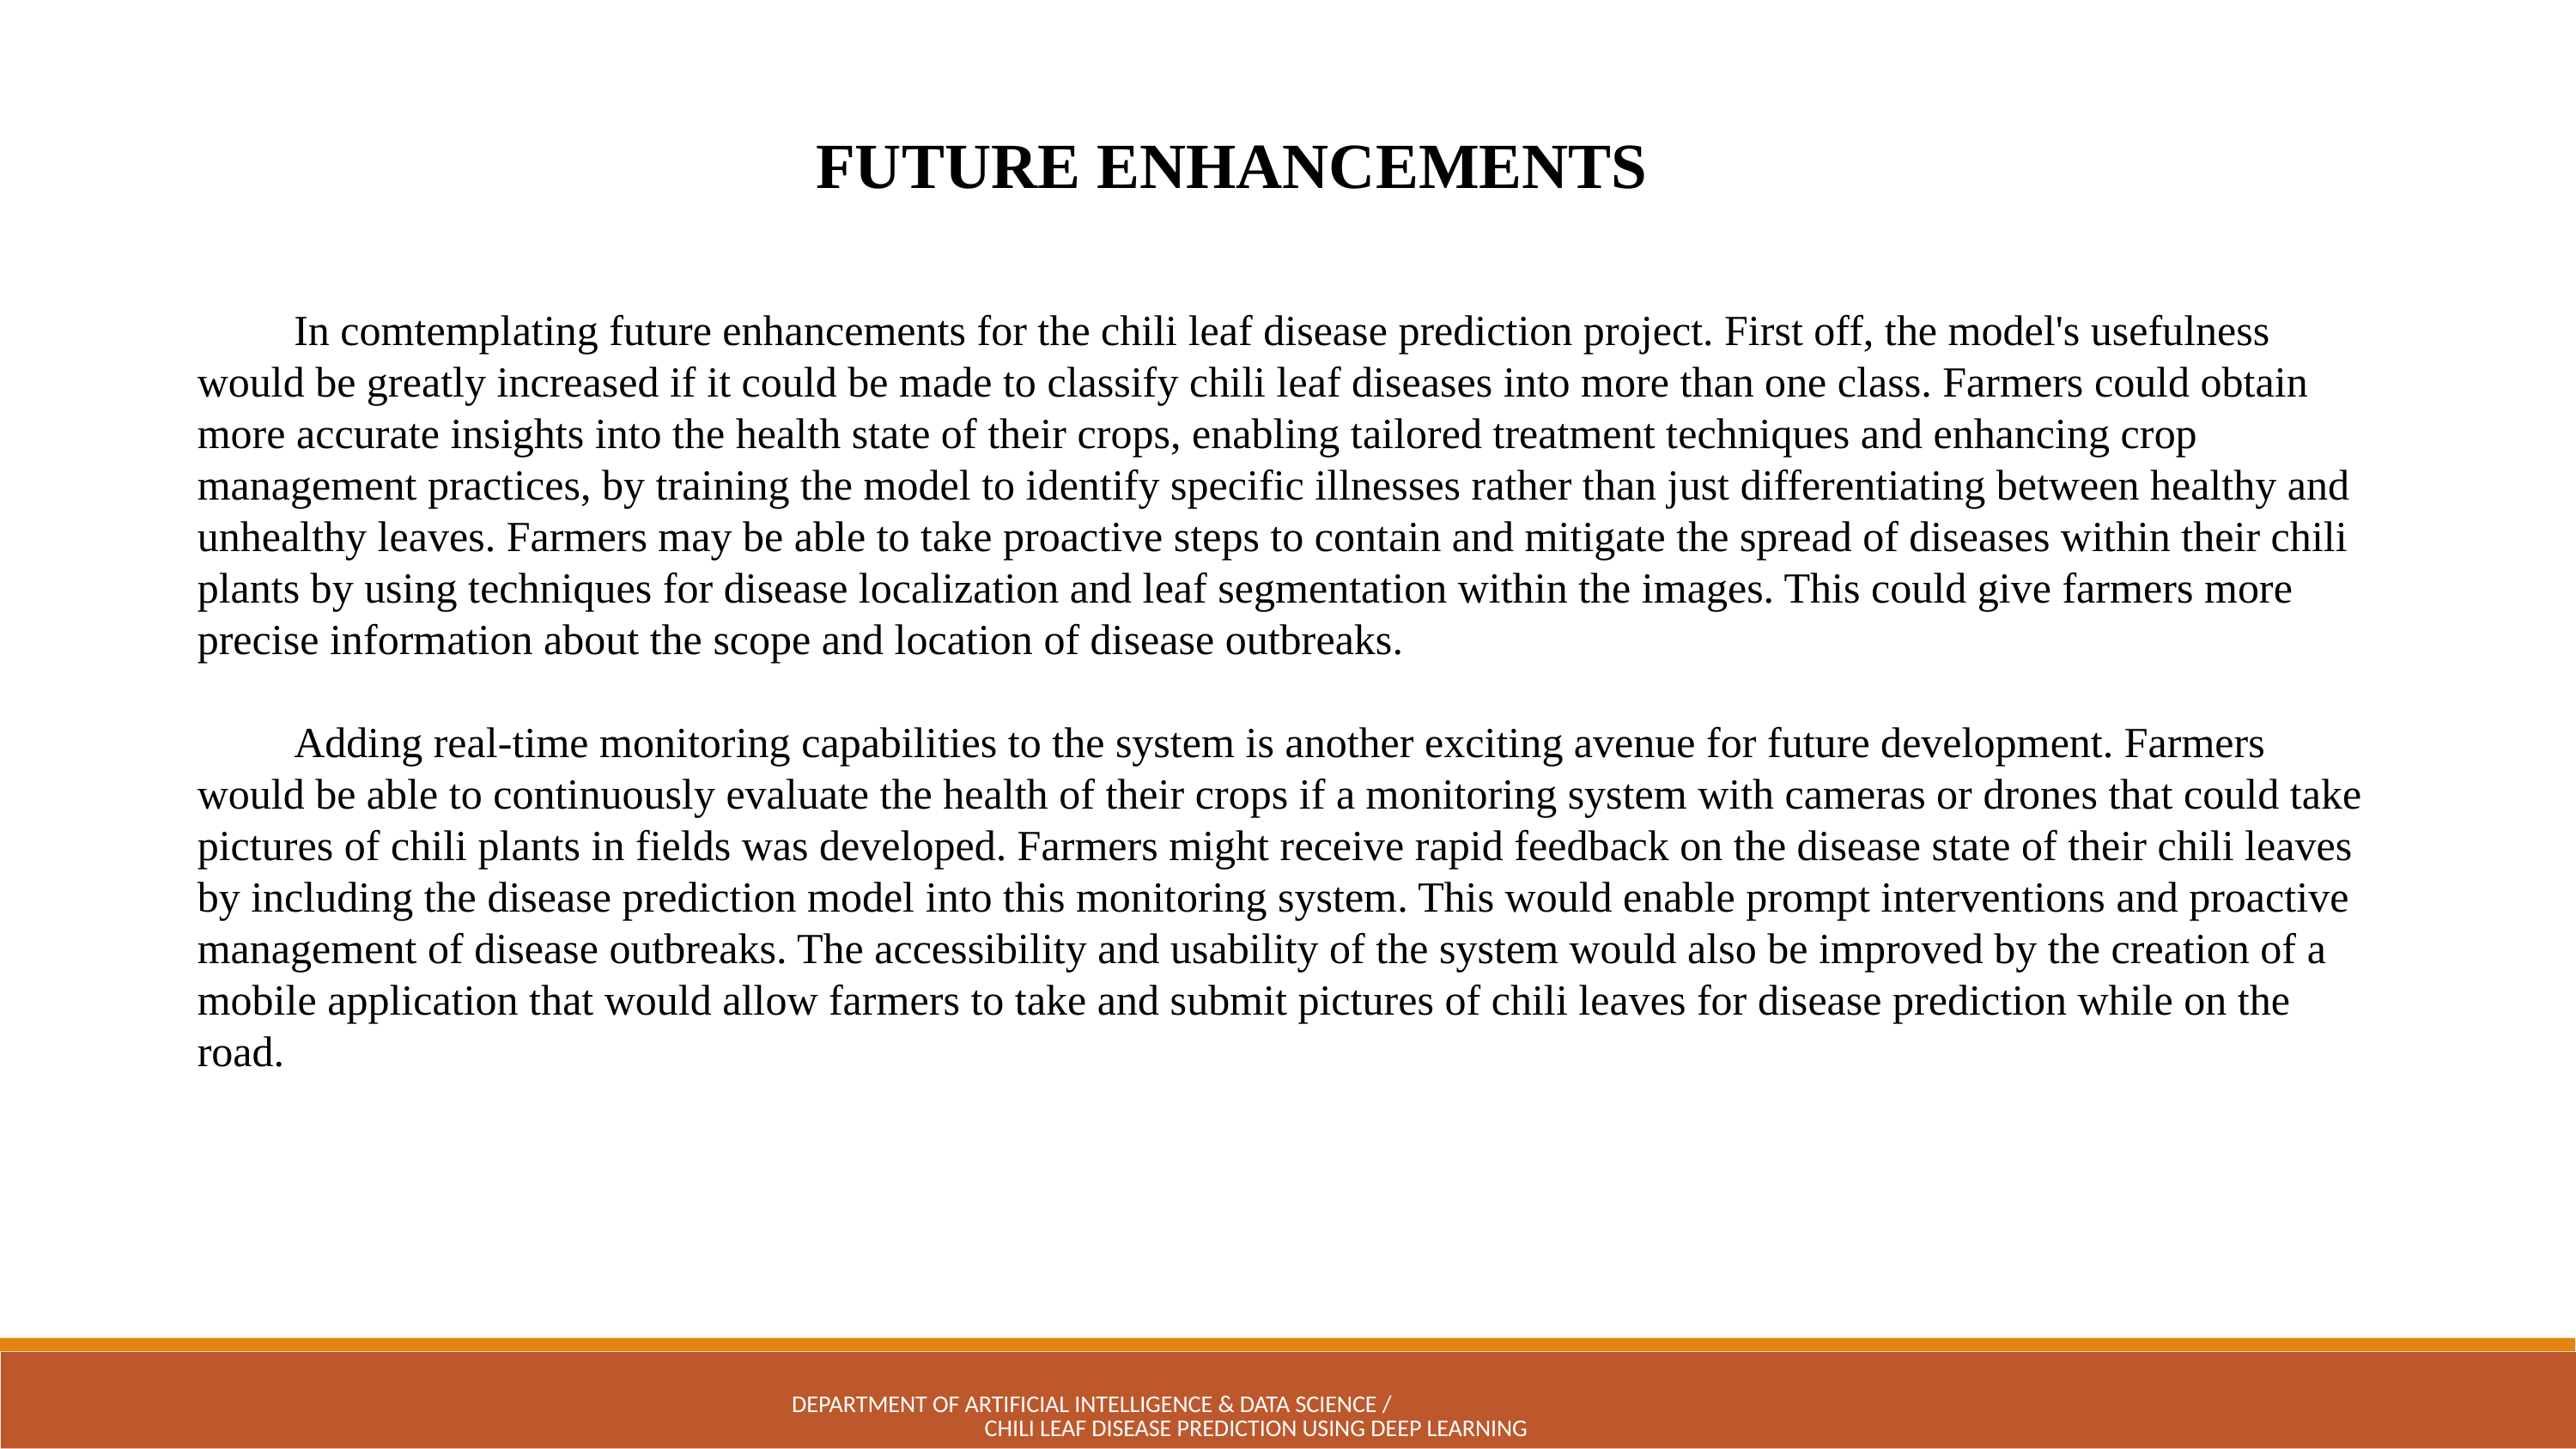

FUTURE ENHANCEMENTS
         In comtemplating future enhancements for the chili leaf disease prediction project. First off, the model's usefulness would be greatly increased if it could be made to classify chili leaf diseases into more than one class. Farmers could obtain more accurate insights into the health state of their crops, enabling tailored treatment techniques and enhancing crop management practices, by training the model to identify specific illnesses rather than just differentiating between healthy and unhealthy leaves. Farmers may be able to take proactive steps to contain and mitigate the spread of diseases within their chili plants by using techniques for disease localization and leaf segmentation within the images. This could give farmers more precise information about the scope and location of disease outbreaks.

         Adding real-time monitoring capabilities to the system is another exciting avenue for future development. Farmers would be able to continuously evaluate the health of their crops if a monitoring system with cameras or drones that could take pictures of chili plants in fields was developed. Farmers might receive rapid feedback on the disease state of their chili leaves by including the disease prediction model into this monitoring system. This would enable prompt interventions and proactive management of disease outbreaks. The accessibility and usability of the system would also be improved by the creation of a mobile application that would allow farmers to take and submit pictures of chili leaves for disease prediction while on the road.

DEPARTMENT OF ARTIFICIAL INTELLIGENCE & DATA SCIENCE /                                                                                                             CHILI LEAF DISEASE PREDICTION USING DEEP LEARNING
29